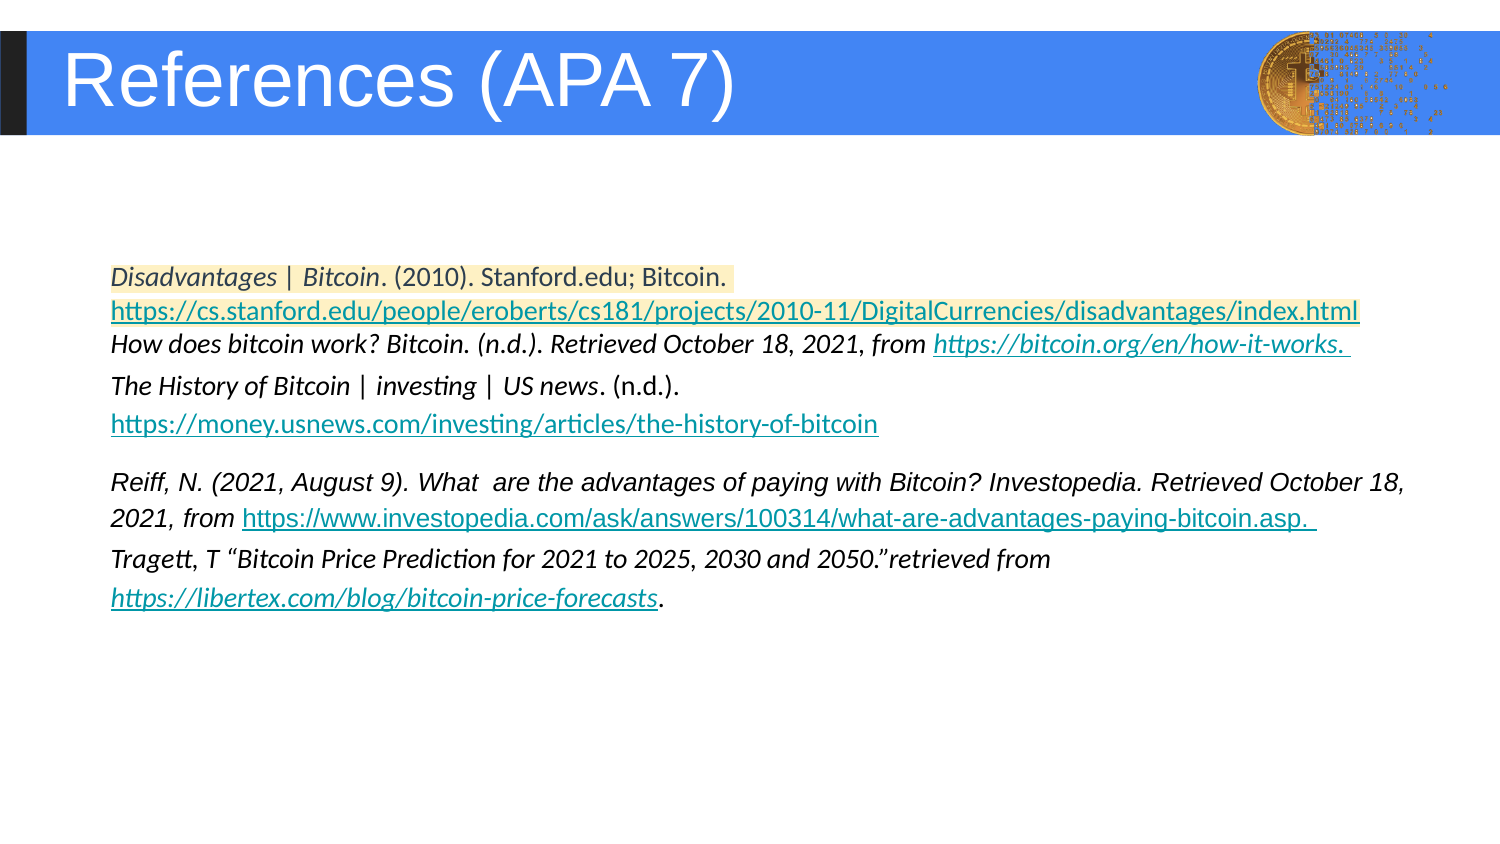

References (APA 7)

Disadvantages | Bitcoin. (2010). Stanford.edu; Bitcoin. https://cs.stanford.edu/people/eroberts/cs181/projects/2010-11/DigitalCurrencies/disadvantages/index.html
How does bitcoin work? Bitcoin. (n.d.). Retrieved October 18, 2021, from https://bitcoin.org/en/how-it-works.
The History of Bitcoin | investing | US news. (n.d.).
https://money.usnews.com/investing/articles/the-history-of-bitcoin
Reiff, N. (2021, August 9). What  are the advantages of paying with Bitcoin? Investopedia. Retrieved October 18, 2021, from https://www.investopedia.com/ask/answers/100314/what-are-advantages-paying-bitcoin.asp.
Tragett, T “Bitcoin Price Prediction for 2021 to 2025, 2030 and 2050.”retrieved from
https://libertex.com/blog/bitcoin-price-forecasts.